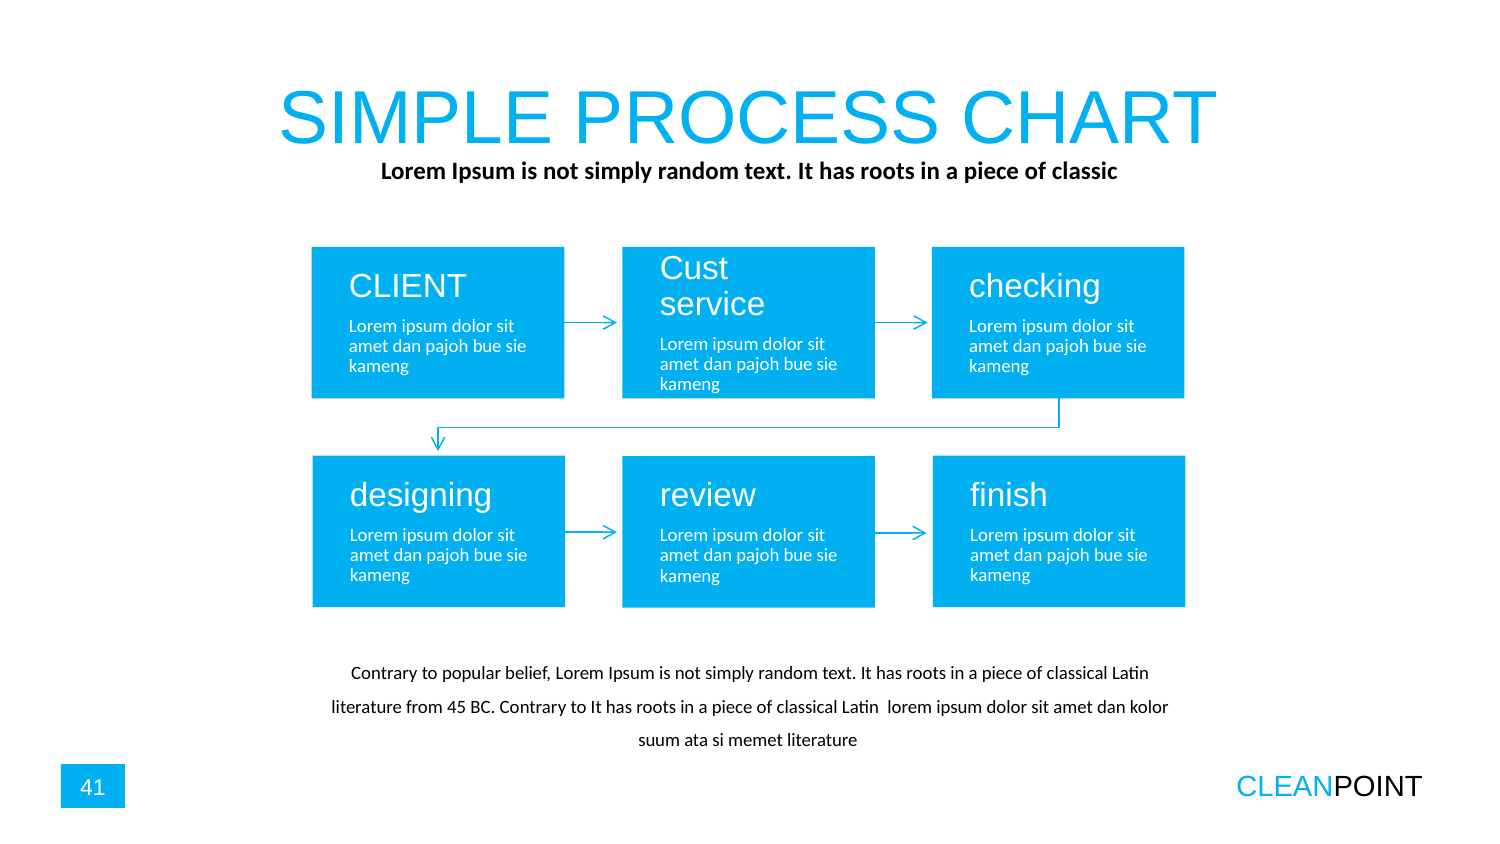

# SIMPLE PROCESS CHART
Lorem Ipsum is not simply random text. It has roots in a piece of classic
CLIENT
Lorem ipsum dolor sit amet dan pajoh bue sie kameng
Cust service
Lorem ipsum dolor sit amet dan pajoh bue sie kameng
checking
Lorem ipsum dolor sit amet dan pajoh bue sie kameng

designing
Lorem ipsum dolor sit amet dan pajoh bue sie kameng
finish
Lorem ipsum dolor sit amet dan pajoh bue sie kameng
review
Lorem ipsum dolor sit amet dan pajoh bue sie kameng

Contrary to popular belief, Lorem Ipsum is not simply random text. It has roots in a piece of classical Latin literature from 45 BC. Contrary to It has roots in a piece of classical Latin  lorem ipsum dolor sit amet dan kolor suum ata si memet literature
CLEANPOINT
41